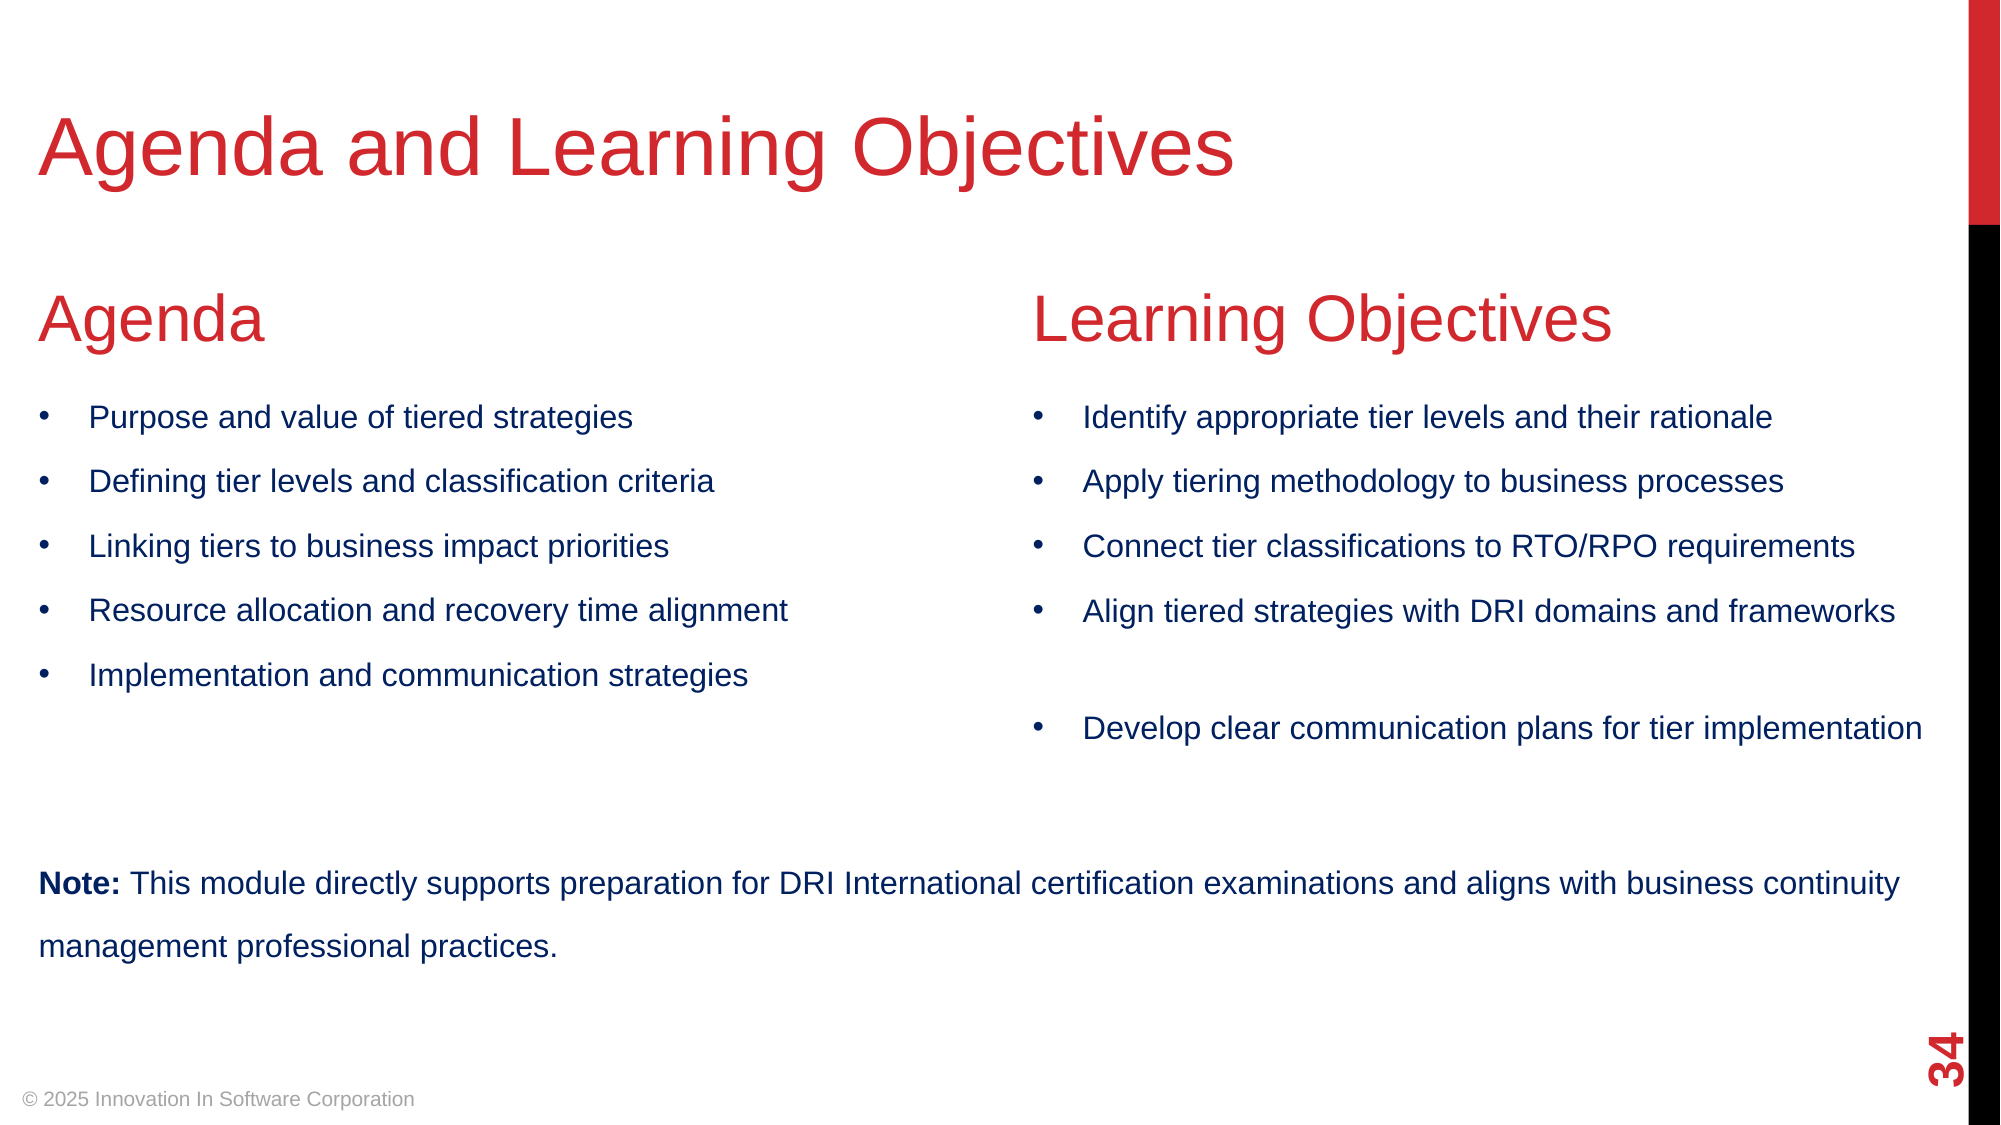

Agenda and Learning Objectives
Agenda
Learning Objectives
Purpose and value of tiered strategies
Identify appropriate tier levels and their rationale
Defining tier levels and classification criteria
Apply tiering methodology to business processes
Linking tiers to business impact priorities
Connect tier classifications to RTO/RPO requirements
Resource allocation and recovery time alignment
Align tiered strategies with DRI domains and frameworks
Implementation and communication strategies
Develop clear communication plans for tier implementation
Note: This module directly supports preparation for DRI International certification examinations and aligns with business continuity management professional practices.
34
© 2025 Innovation In Software Corporation